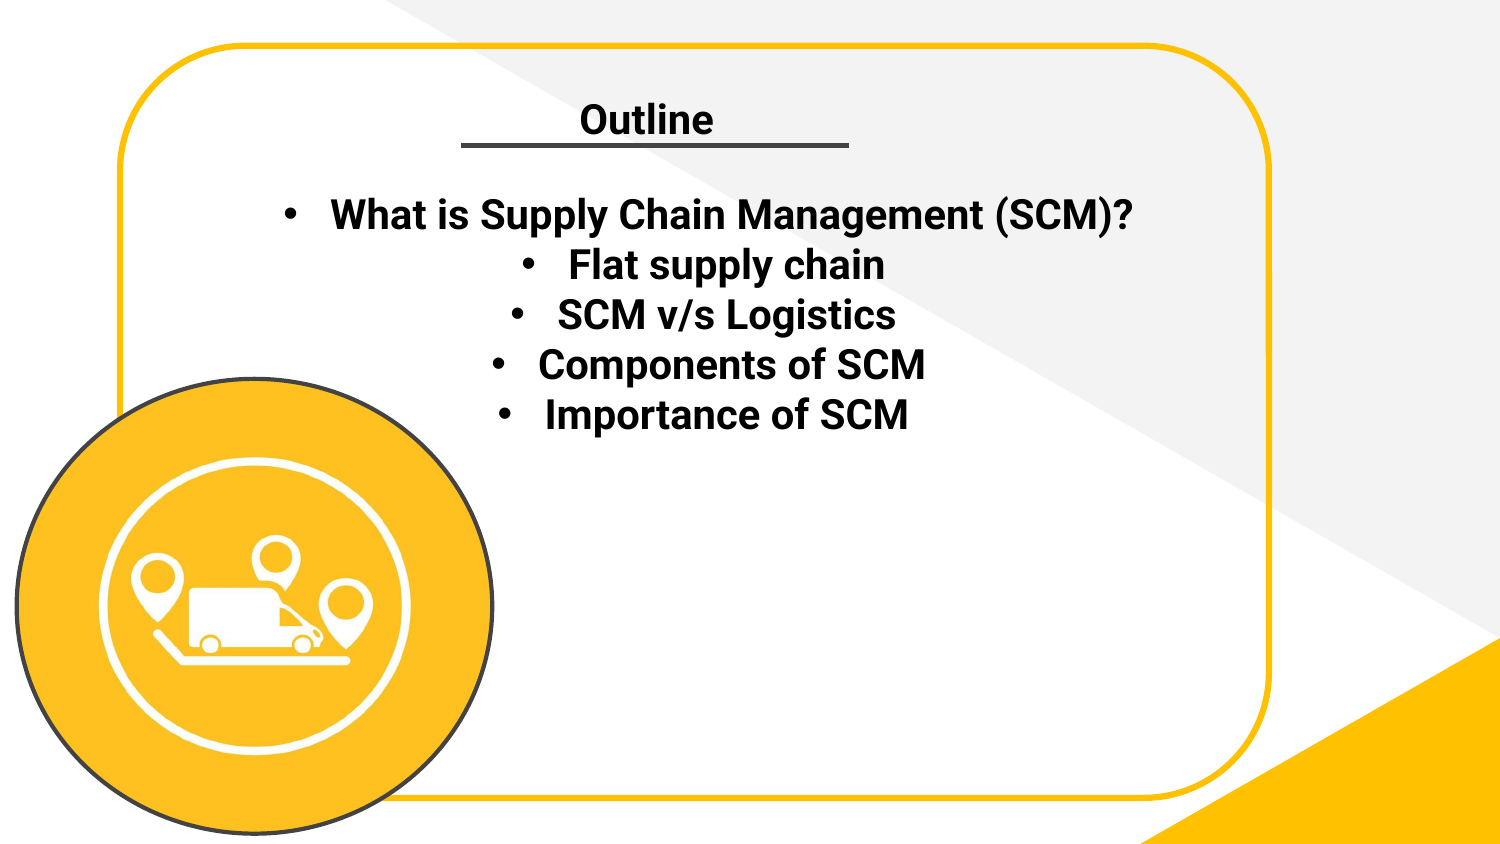

Outline
What is Supply Chain Management (SCM)?
Flat supply chain
SCM v/s Logistics
Components of SCM
Importance of SCM